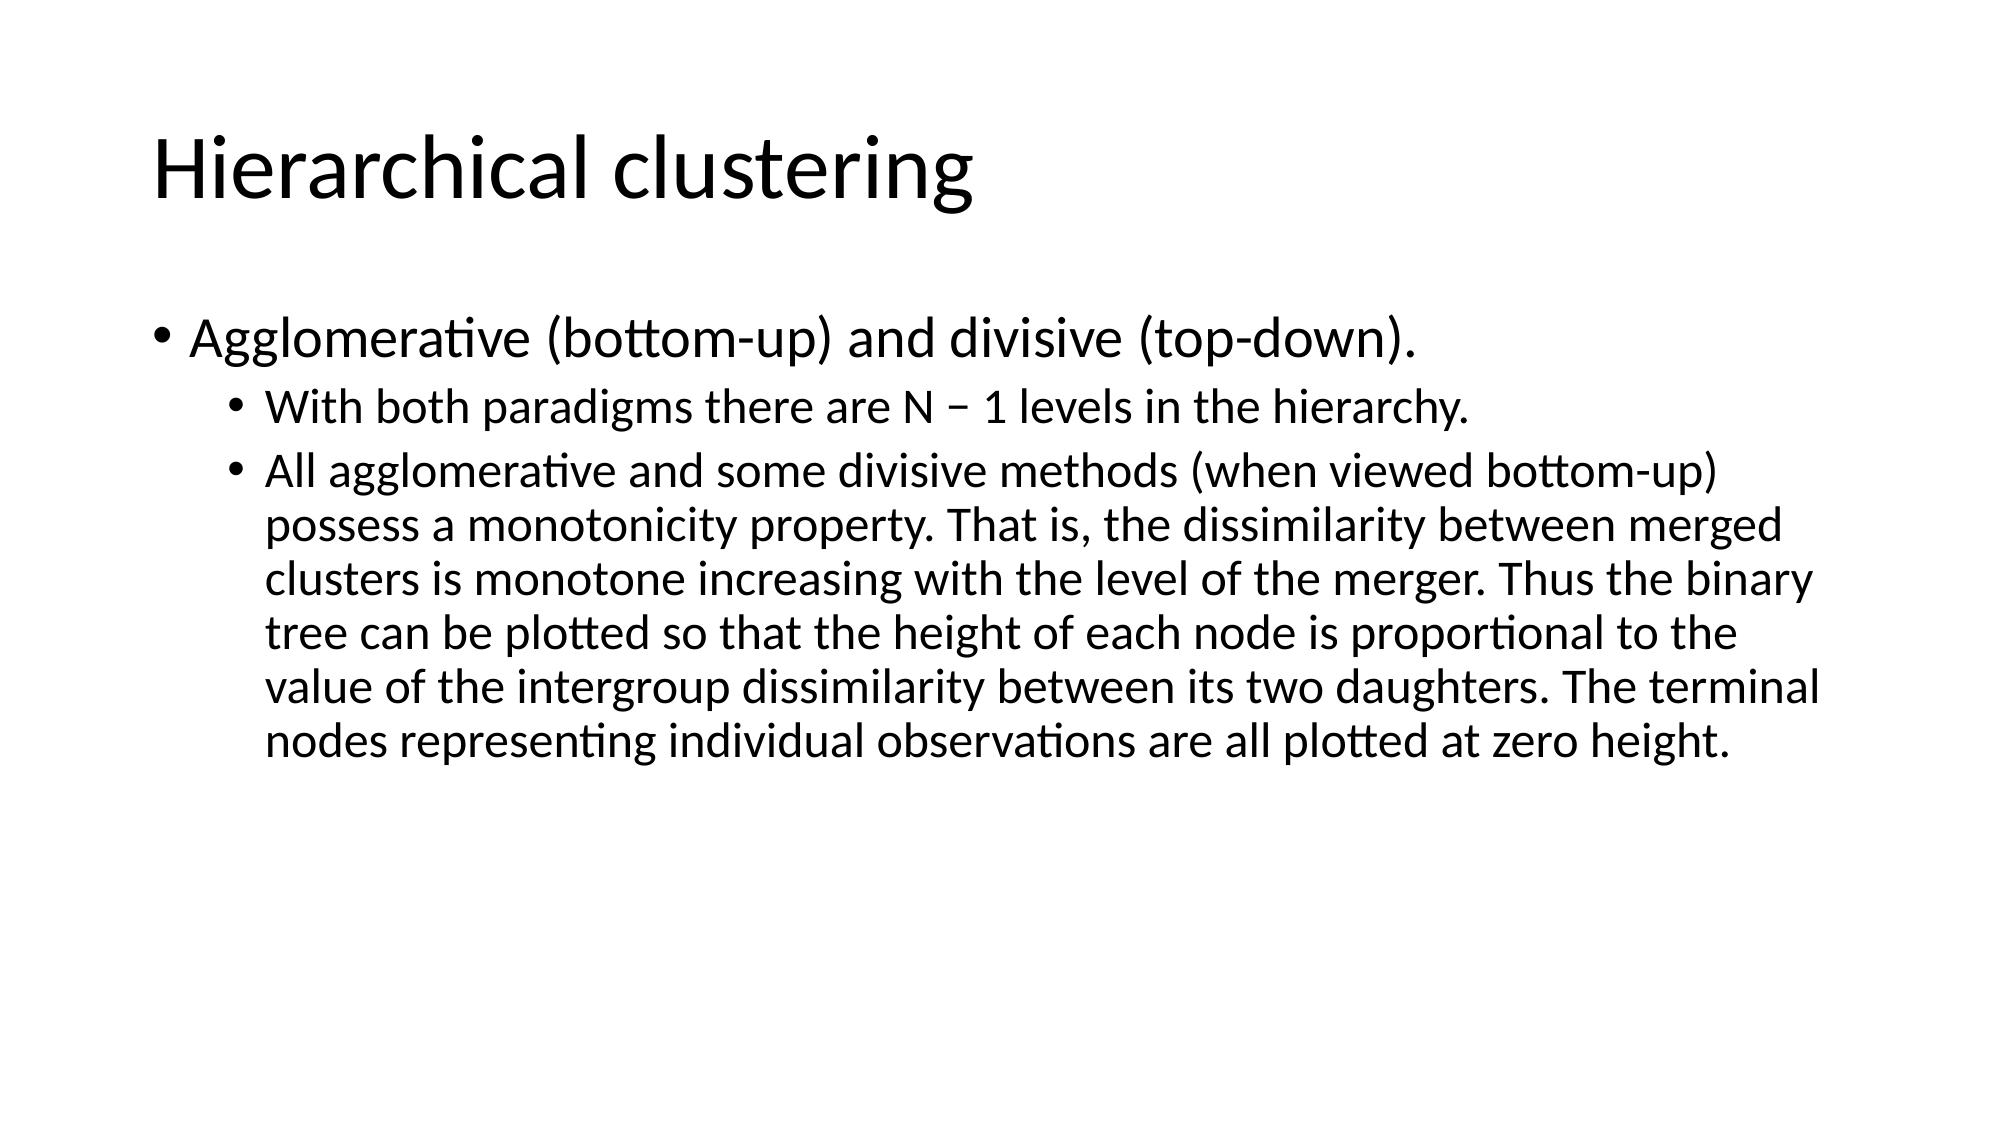

# Hierarchical clustering
Agglomerative (bottom-up) and divisive (top-down).
With both paradigms there are N − 1 levels in the hierarchy.
All agglomerative and some divisive methods (when viewed bottom-up) possess a monotonicity property. That is, the dissimilarity between merged clusters is monotone increasing with the level of the merger. Thus the binary tree can be plotted so that the height of each node is proportional to the value of the intergroup dissimilarity between its two daughters. The terminal nodes representing individual observations are all plotted at zero height.